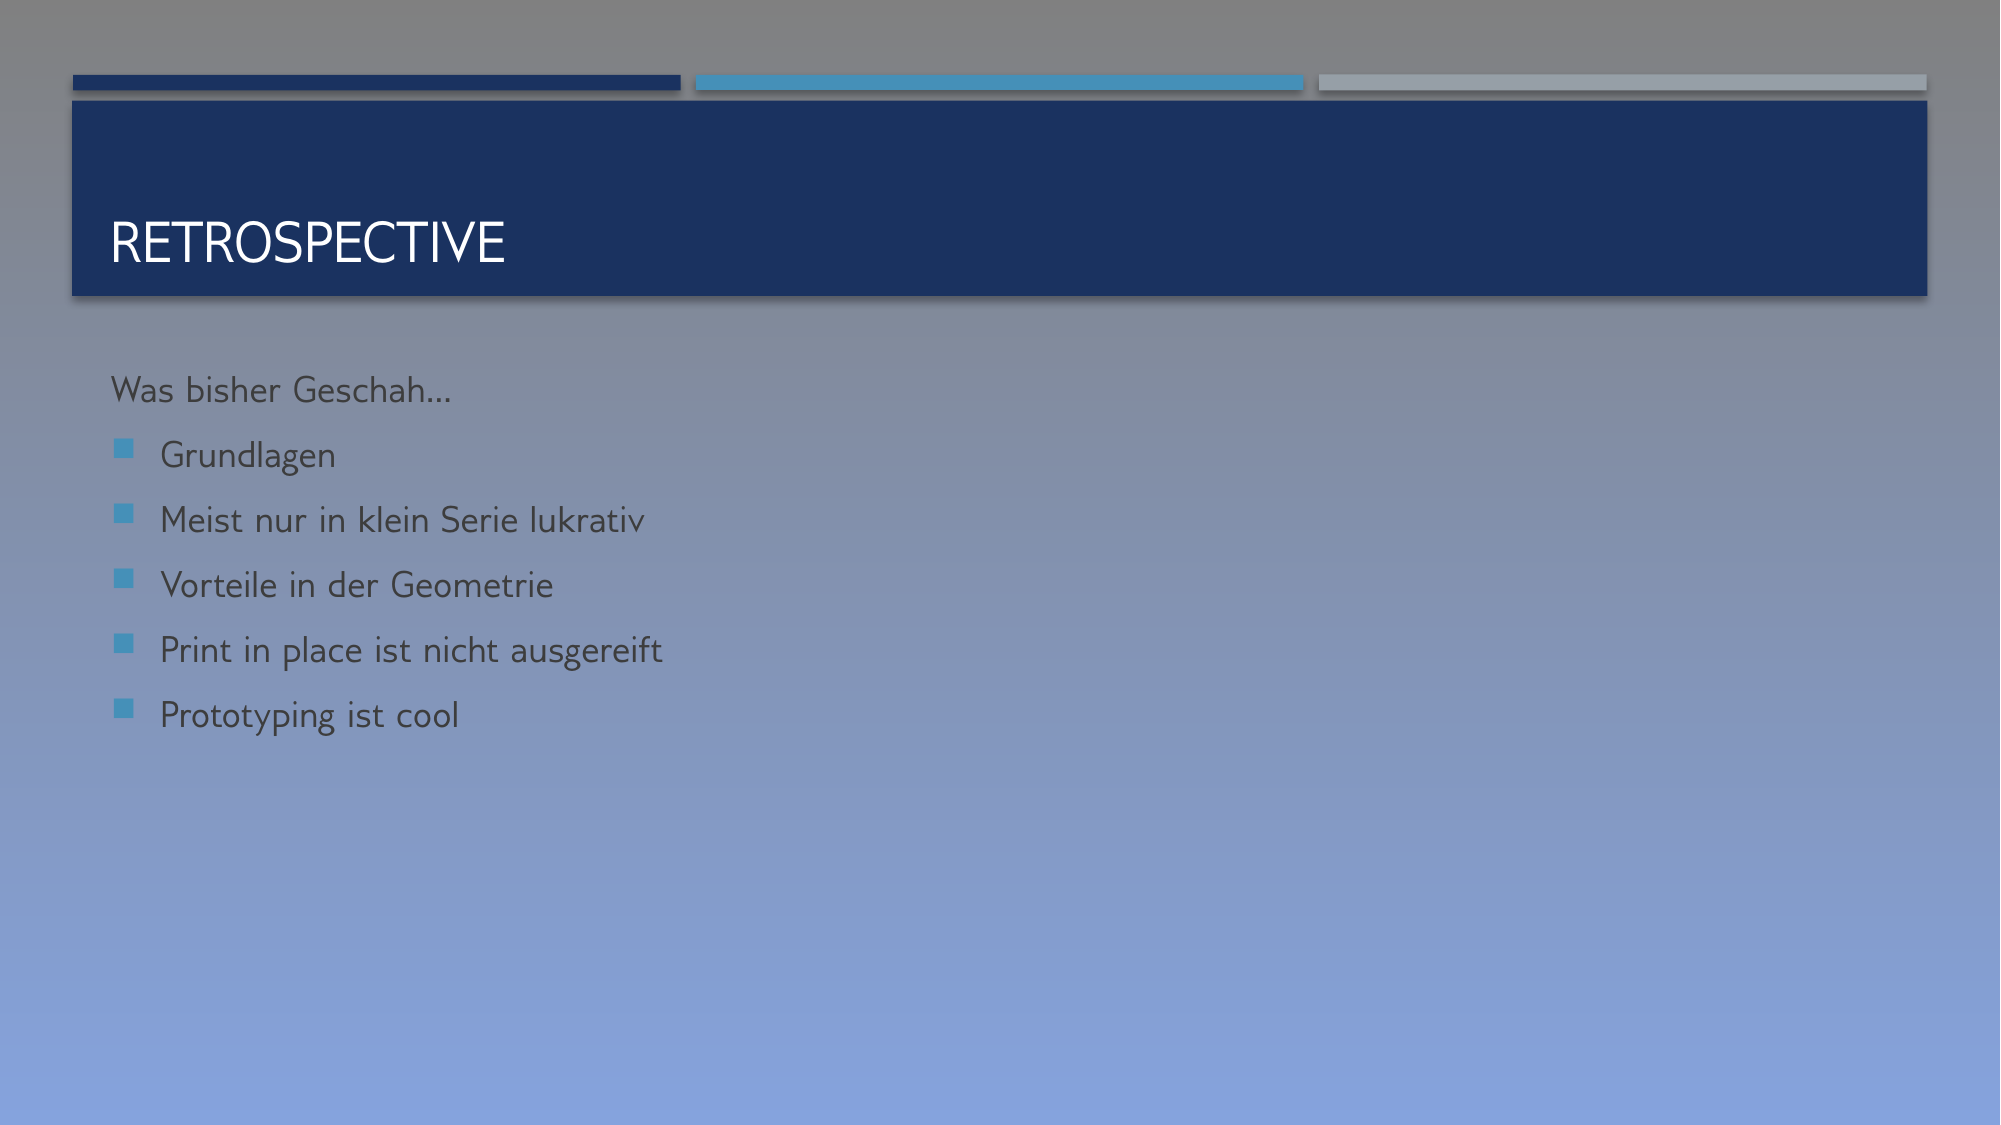

# Retrospective
Was bisher Geschah…
Grundlagen
Meist nur in klein Serie lukrativ
Vorteile in der Geometrie
Print in place ist nicht ausgereift
Prototyping ist cool